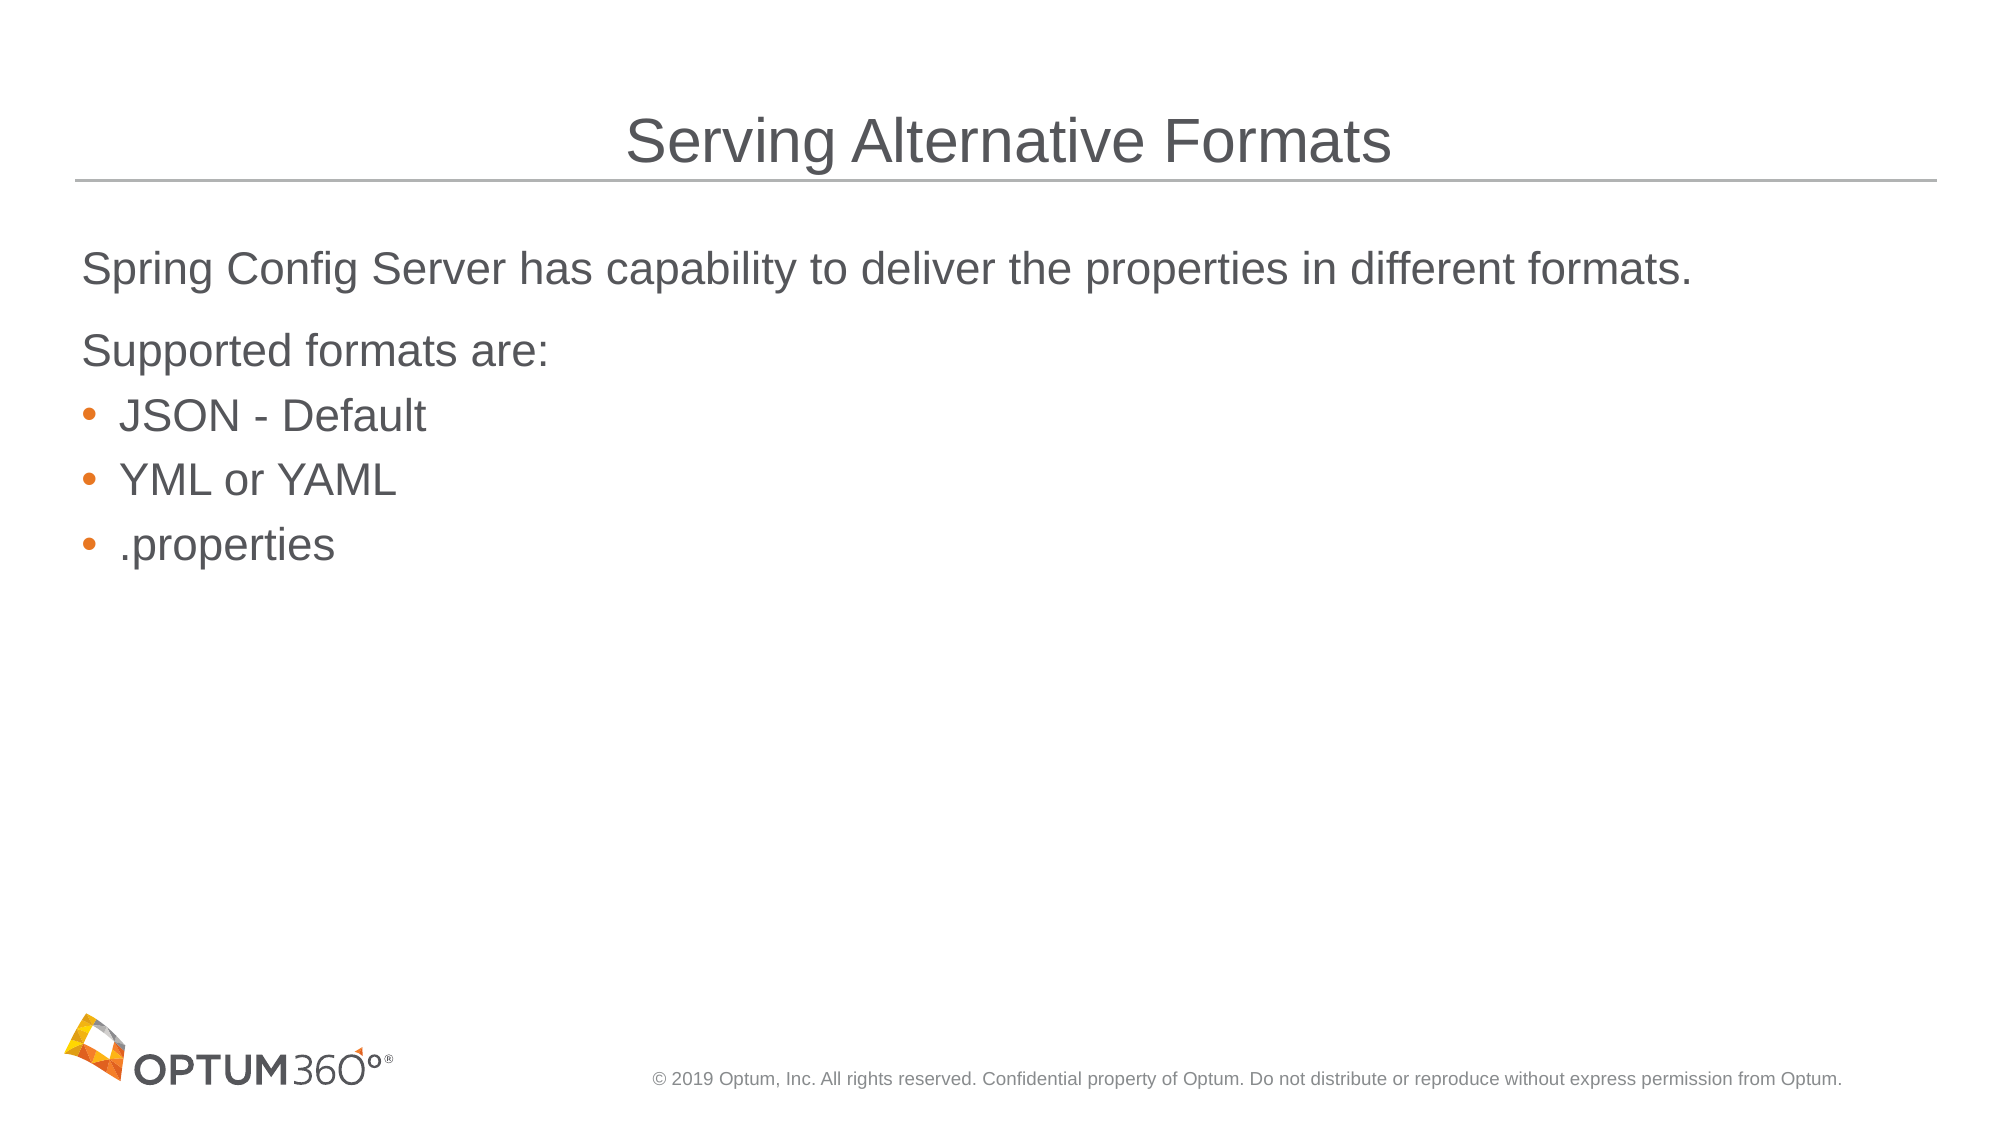

# Serving Alternative Formats
Spring Config Server has capability to deliver the properties in different formats.
Supported formats are:
JSON - Default
YML or YAML
.properties
© 2019 Optum, Inc. All rights reserved. Confidential property of Optum. Do not distribute or reproduce without express permission from Optum.